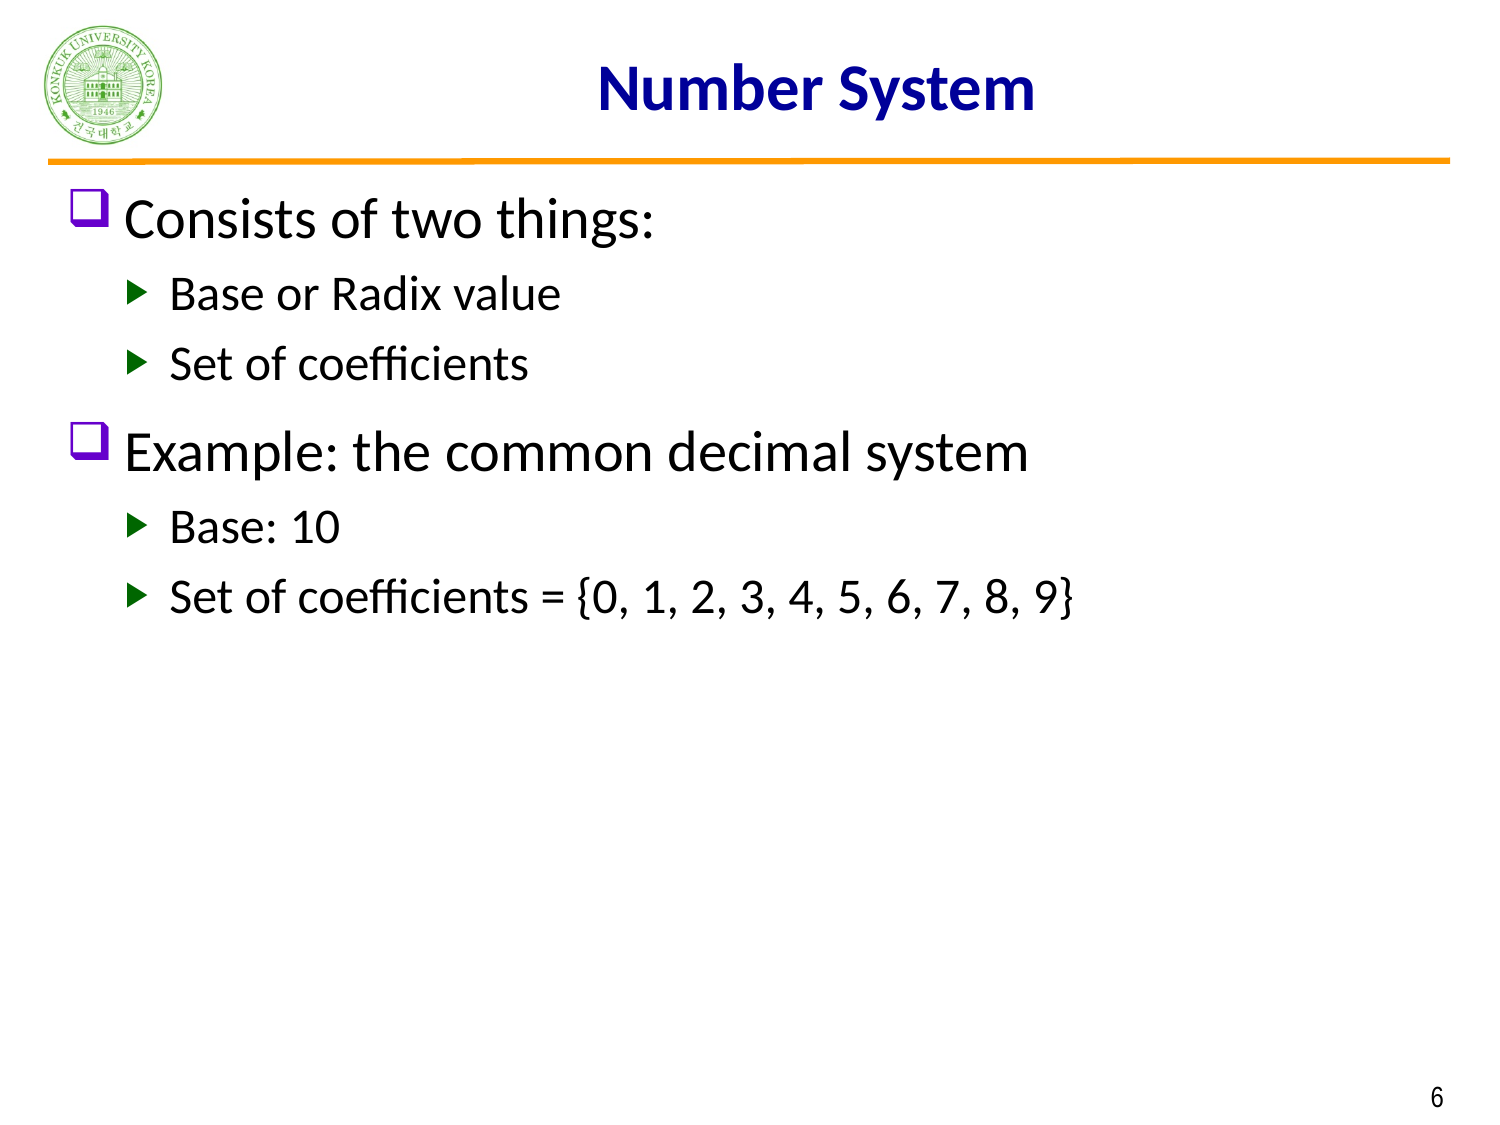

# Number System
Consists of two things:
Base or Radix value
Set of coefficients
Example: the common decimal system
Base: 10
Set of coefficients = {0, 1, 2, 3, 4, 5, 6, 7, 8, 9}
 6